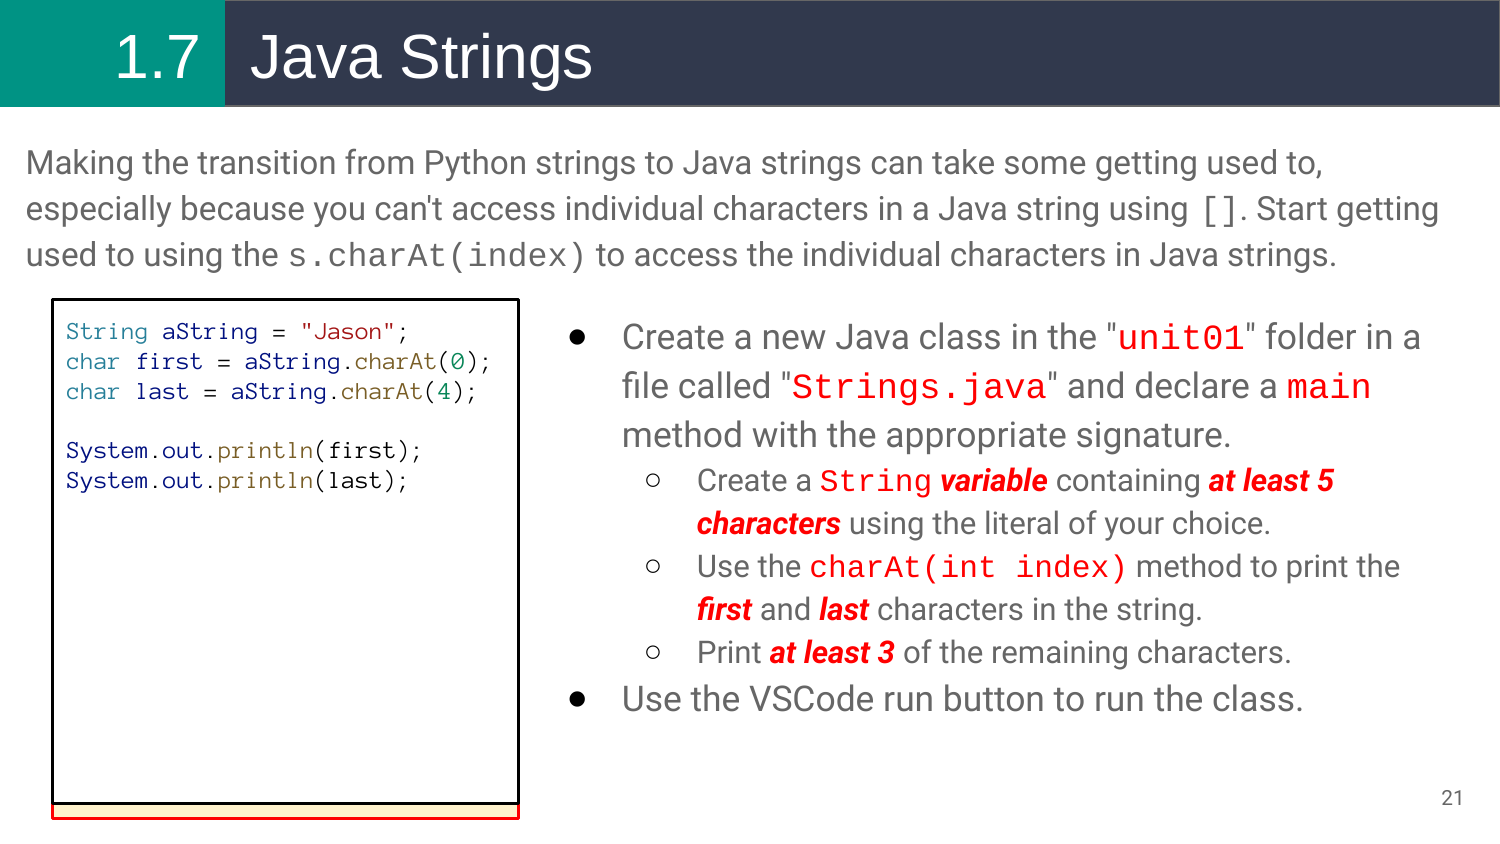

1.7
# Java Strings
Making the transition from Python strings to Java strings can take some getting used to, especially because you can't access individual characters in a Java string using []. Start getting used to using the s.charAt(index) to access the individual characters in Java strings.
Create a new Java class in the "unit01" folder in a file called "Strings.java" and declare a main method with the appropriate signature.
Create a String variable containing at least 5 characters using the literal of your choice.
Use the charAt(int index) method to print the first and last characters in the string.
Print at least 3 of the remaining characters.
Use the VSCode run button to run the class.
String aString = "Jason";
char first = aString.charAt(0);
char last = aString.charAt(4);

System.out.println(first);
System.out.println(last);
| 'J' | 'a' | 's' | 'o' | 'n' |
| --- | --- | --- | --- | --- |
| 0 | 1 | 2 | 3 | 4 |
Java strings are built on top of an array of characters, each of which is accessible via its index using charAt(int index).
21